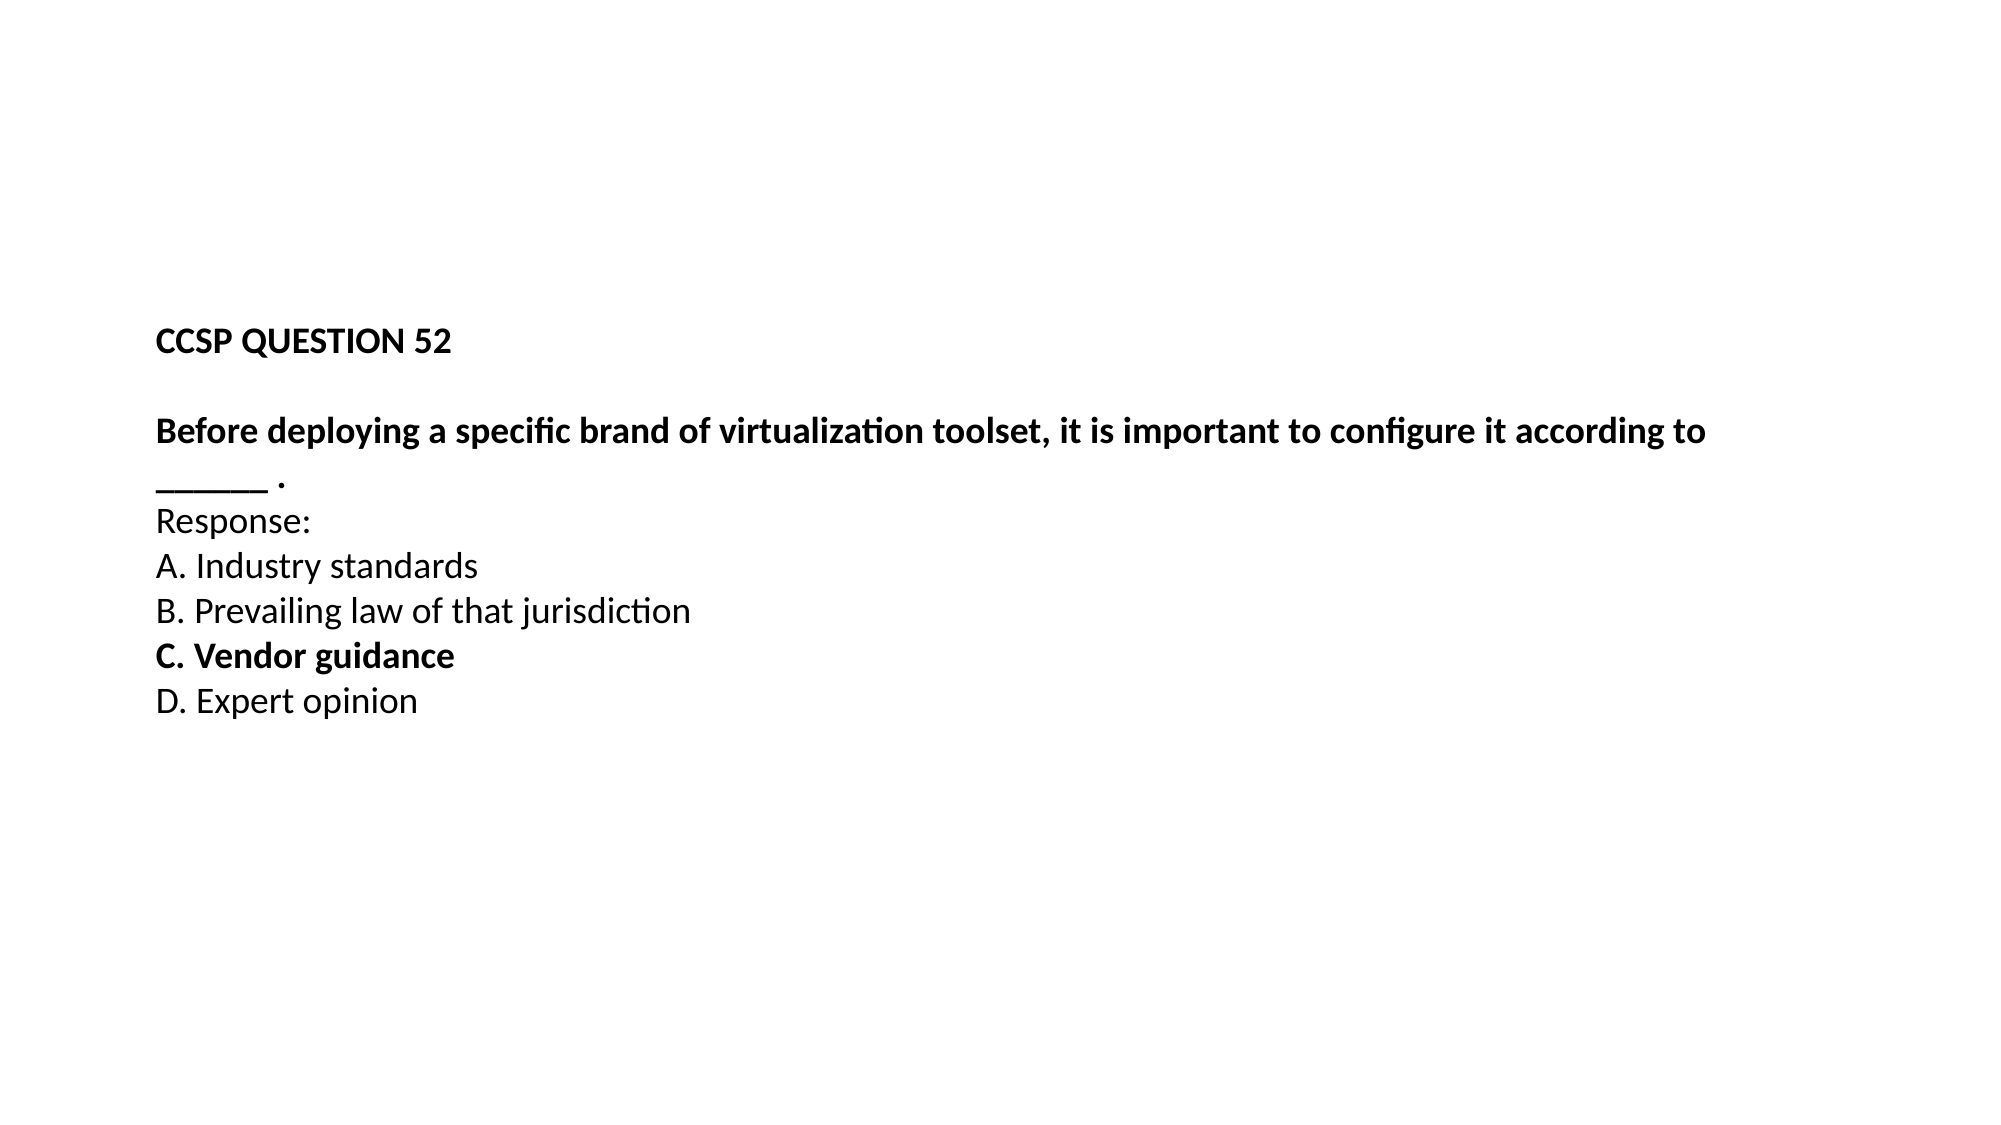

CCSP QUESTION 52

Before deploying a specific brand of virtualization toolset, it is important to configure it according to ______ .
Response:
A. Industry standards
B. Prevailing law of that jurisdiction
C. Vendor guidance
D. Expert opinion